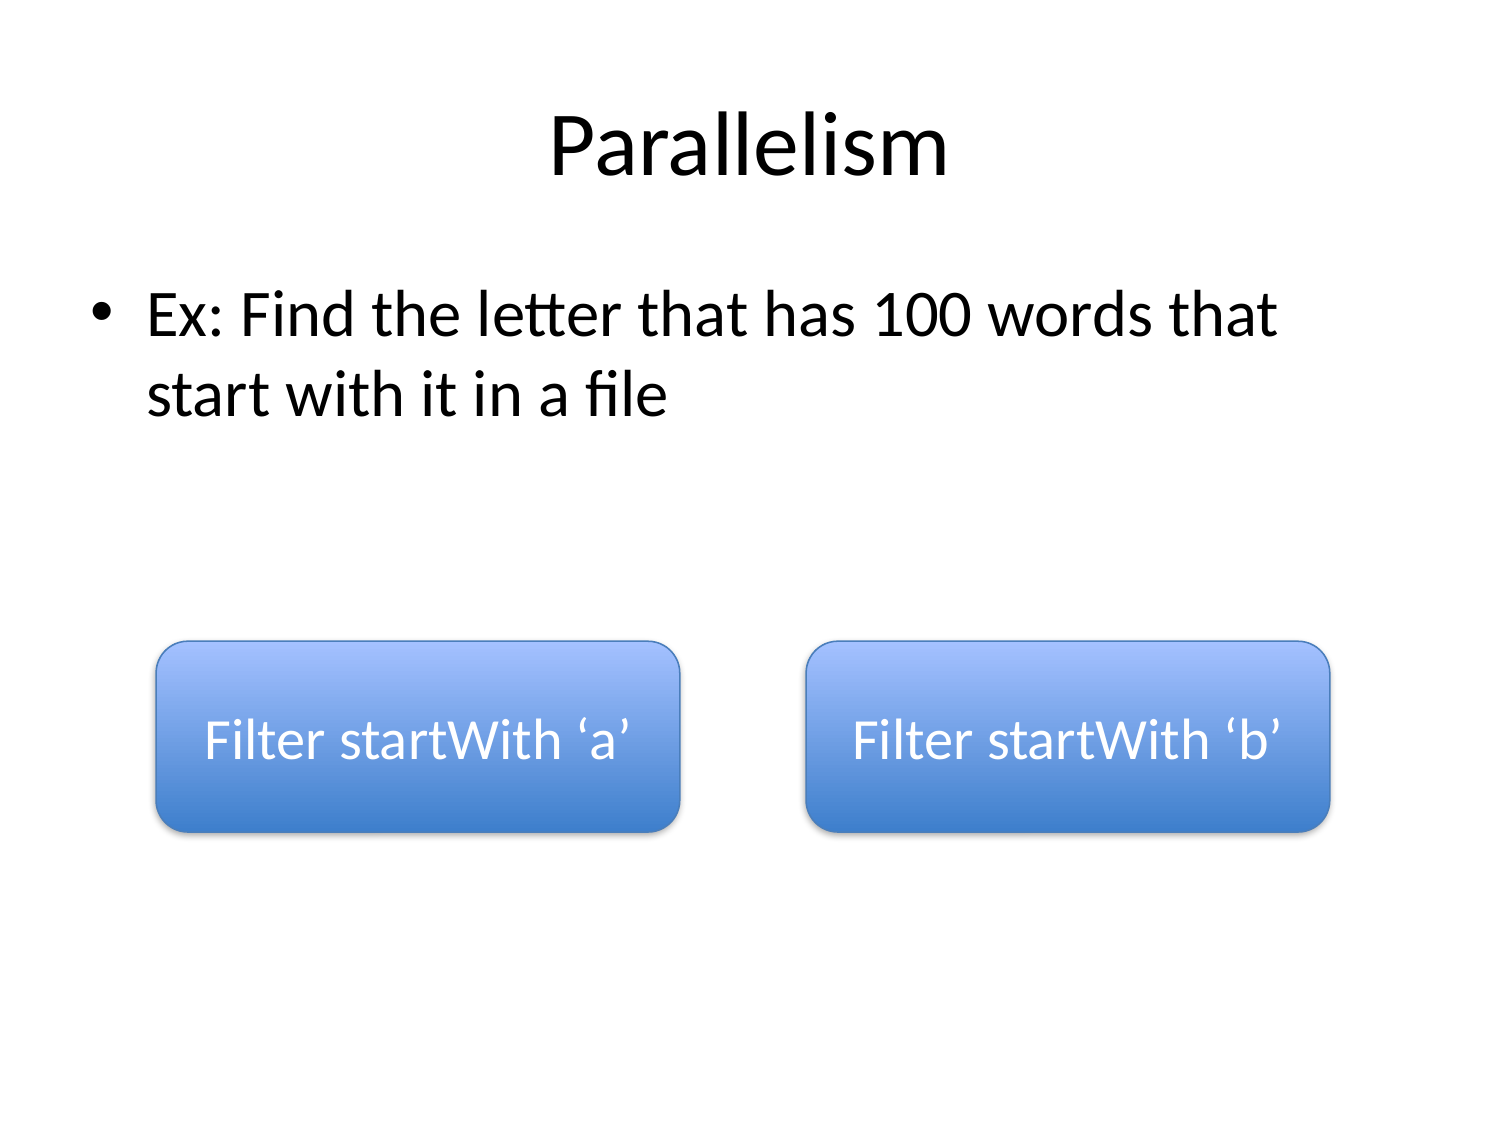

# Parallelism
Ex: Find the letter that has 100 words that start with it in a file
Filter startWith ‘a’
Filter startWith ‘b’